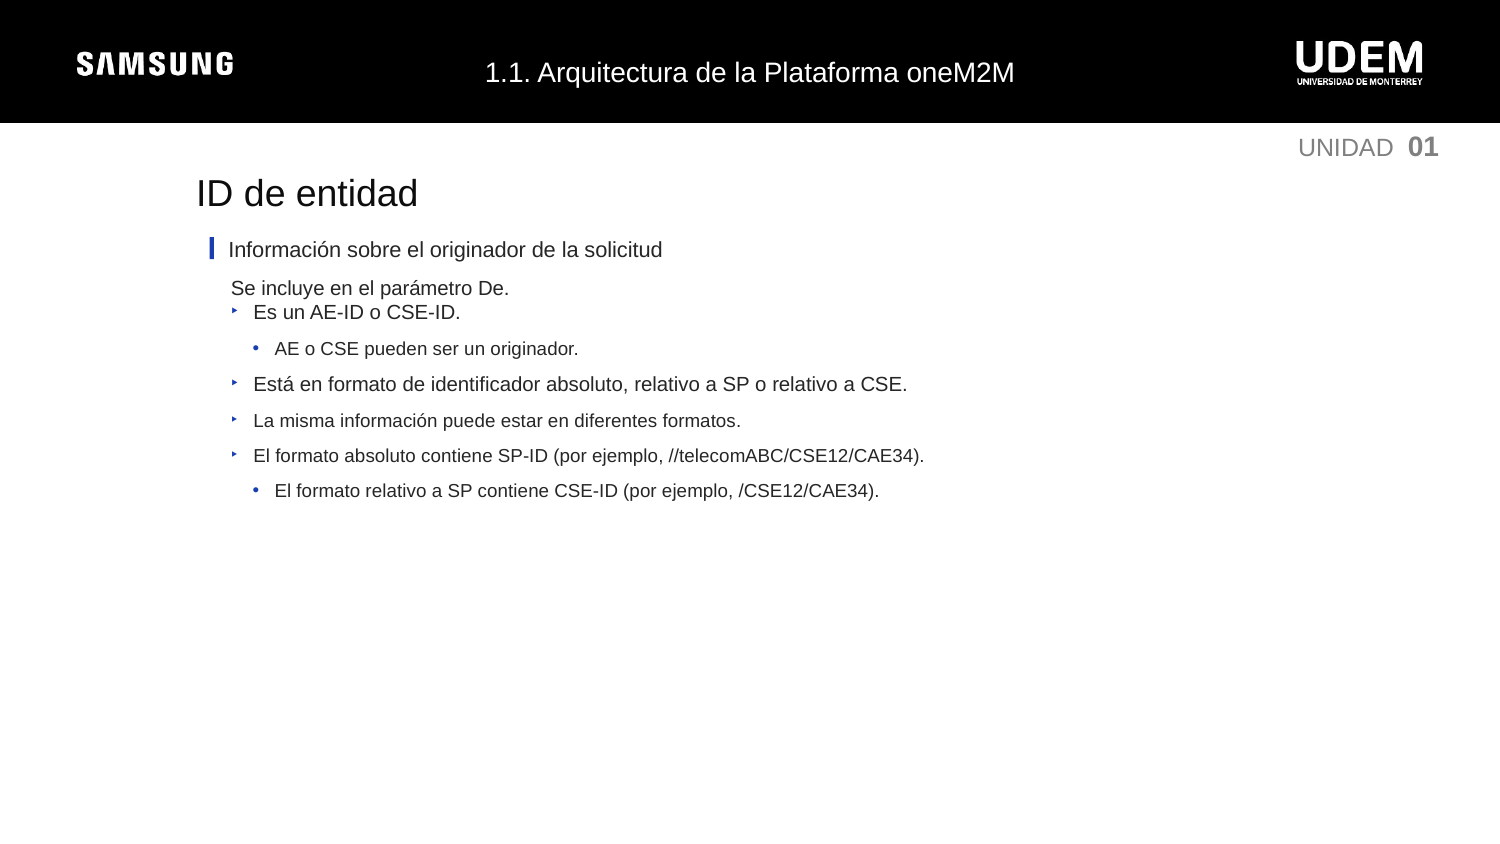

1.1. Arquitectura de la Plataforma oneM2M
UNIDAD  01
ID de entidad
Información sobre el originador de la solicitud

Se incluye en el parámetro De.
Es un AE-ID o CSE-ID.
AE o CSE pueden ser un originador.
Está en formato de identificador absoluto, relativo a SP o relativo a CSE.
La misma información puede estar en diferentes formatos.
El formato absoluto contiene SP-ID (por ejemplo, //telecomABC/CSE12/CAE34).
El formato relativo a SP contiene CSE-ID (por ejemplo, /CSE12/CAE34).